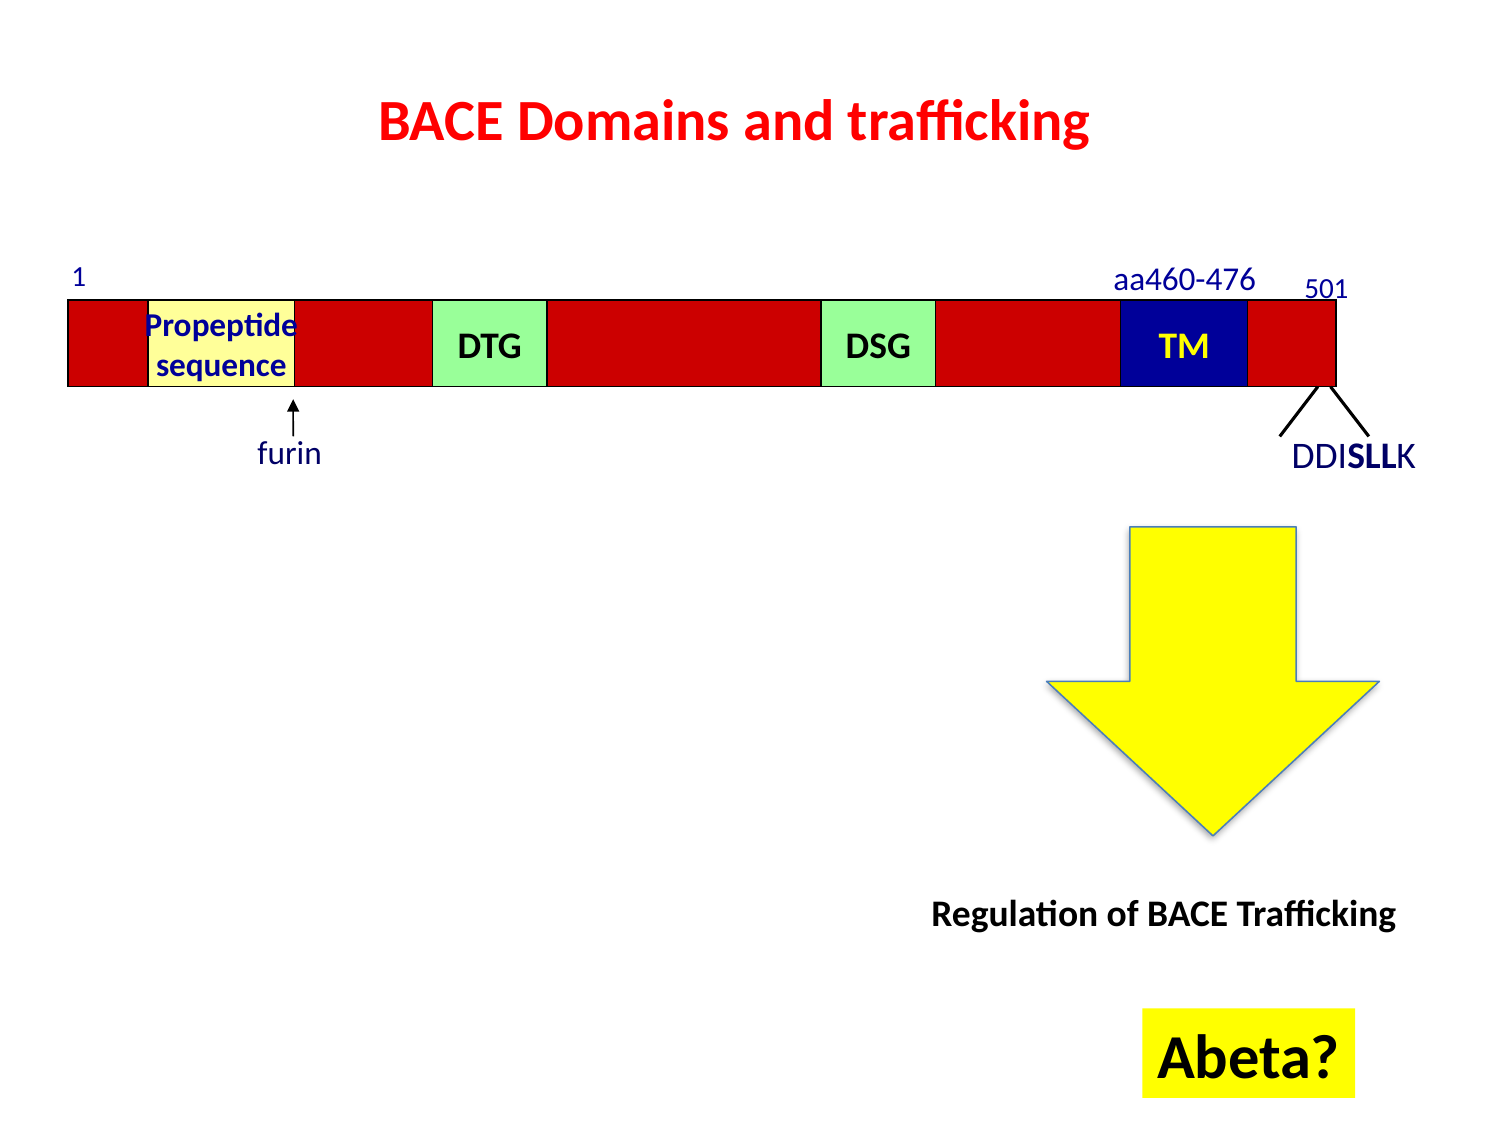

BACE Domains and trafficking
1
aa460-476
501

Propeptide
sequence
DTG
DSG
TM

furin
DDISLLK

Regulation of BACE Trafficking
Abeta?